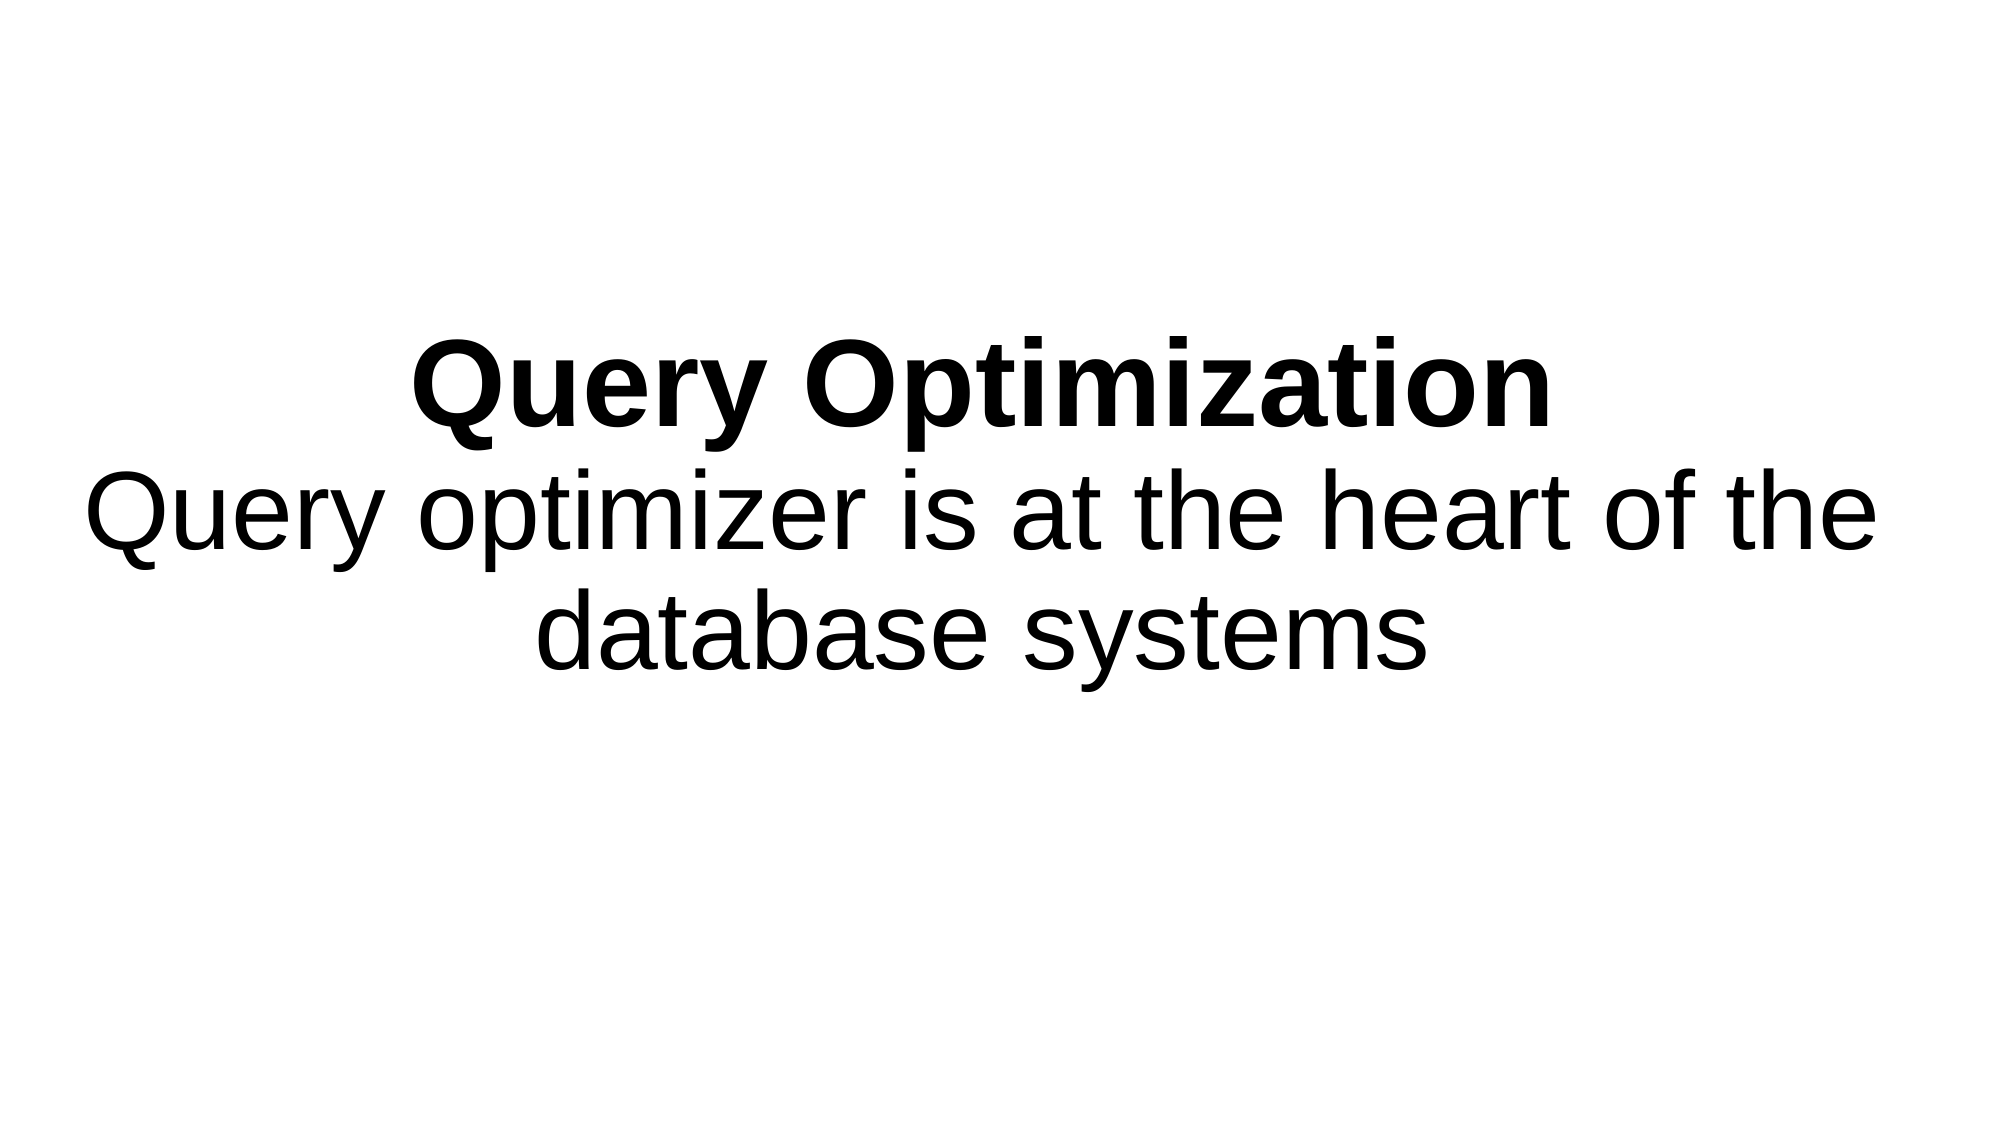

# Query Optimization Query optimizer is at the heart of the database systems